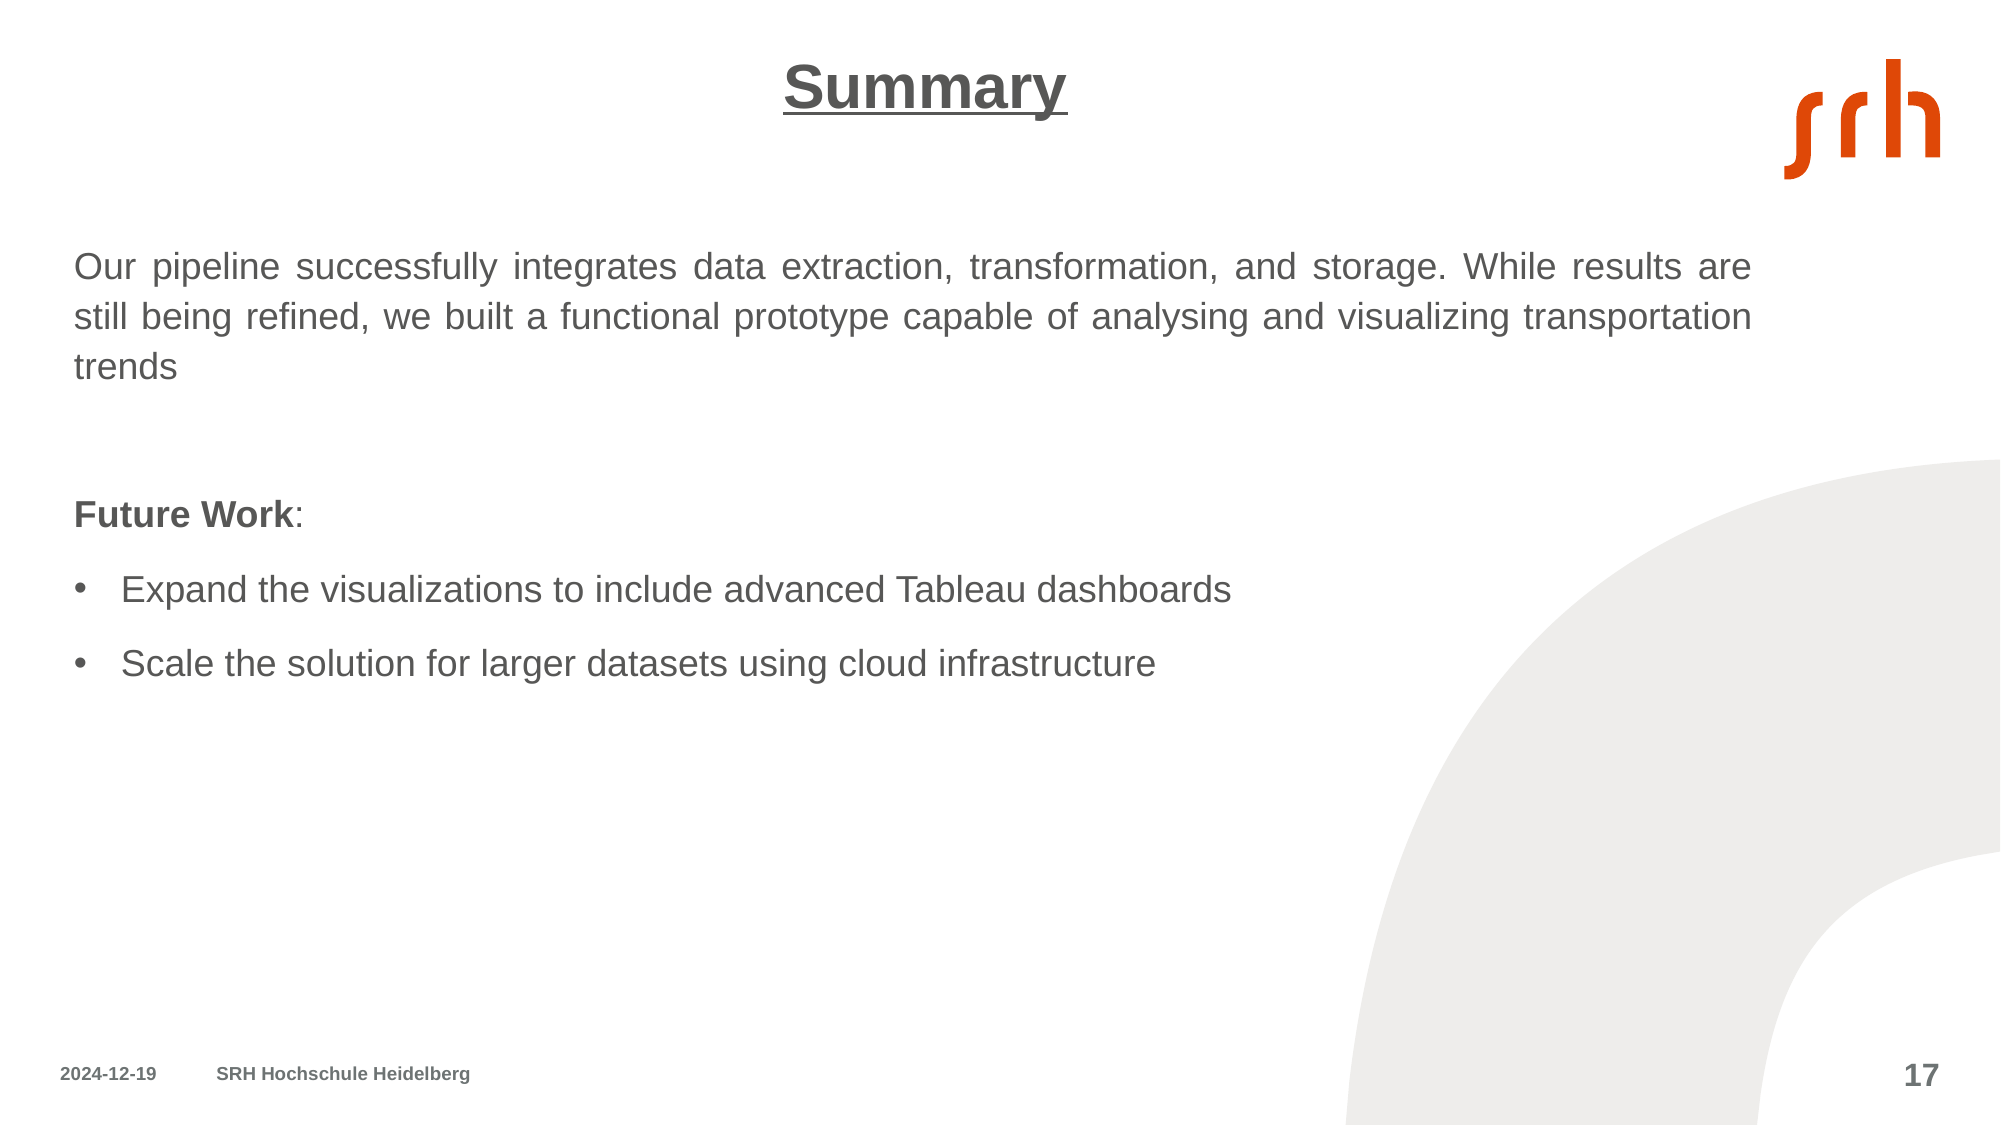

# Summary
Our pipeline successfully integrates data extraction, transformation, and storage. While results are still being refined, we built a functional prototype capable of analysing and visualizing transportation trends

Future Work:
Expand the visualizations to include advanced Tableau dashboards
Scale the solution for larger datasets using cloud infrastructure

2024-12-19
SRH Hochschule Heidelberg
17